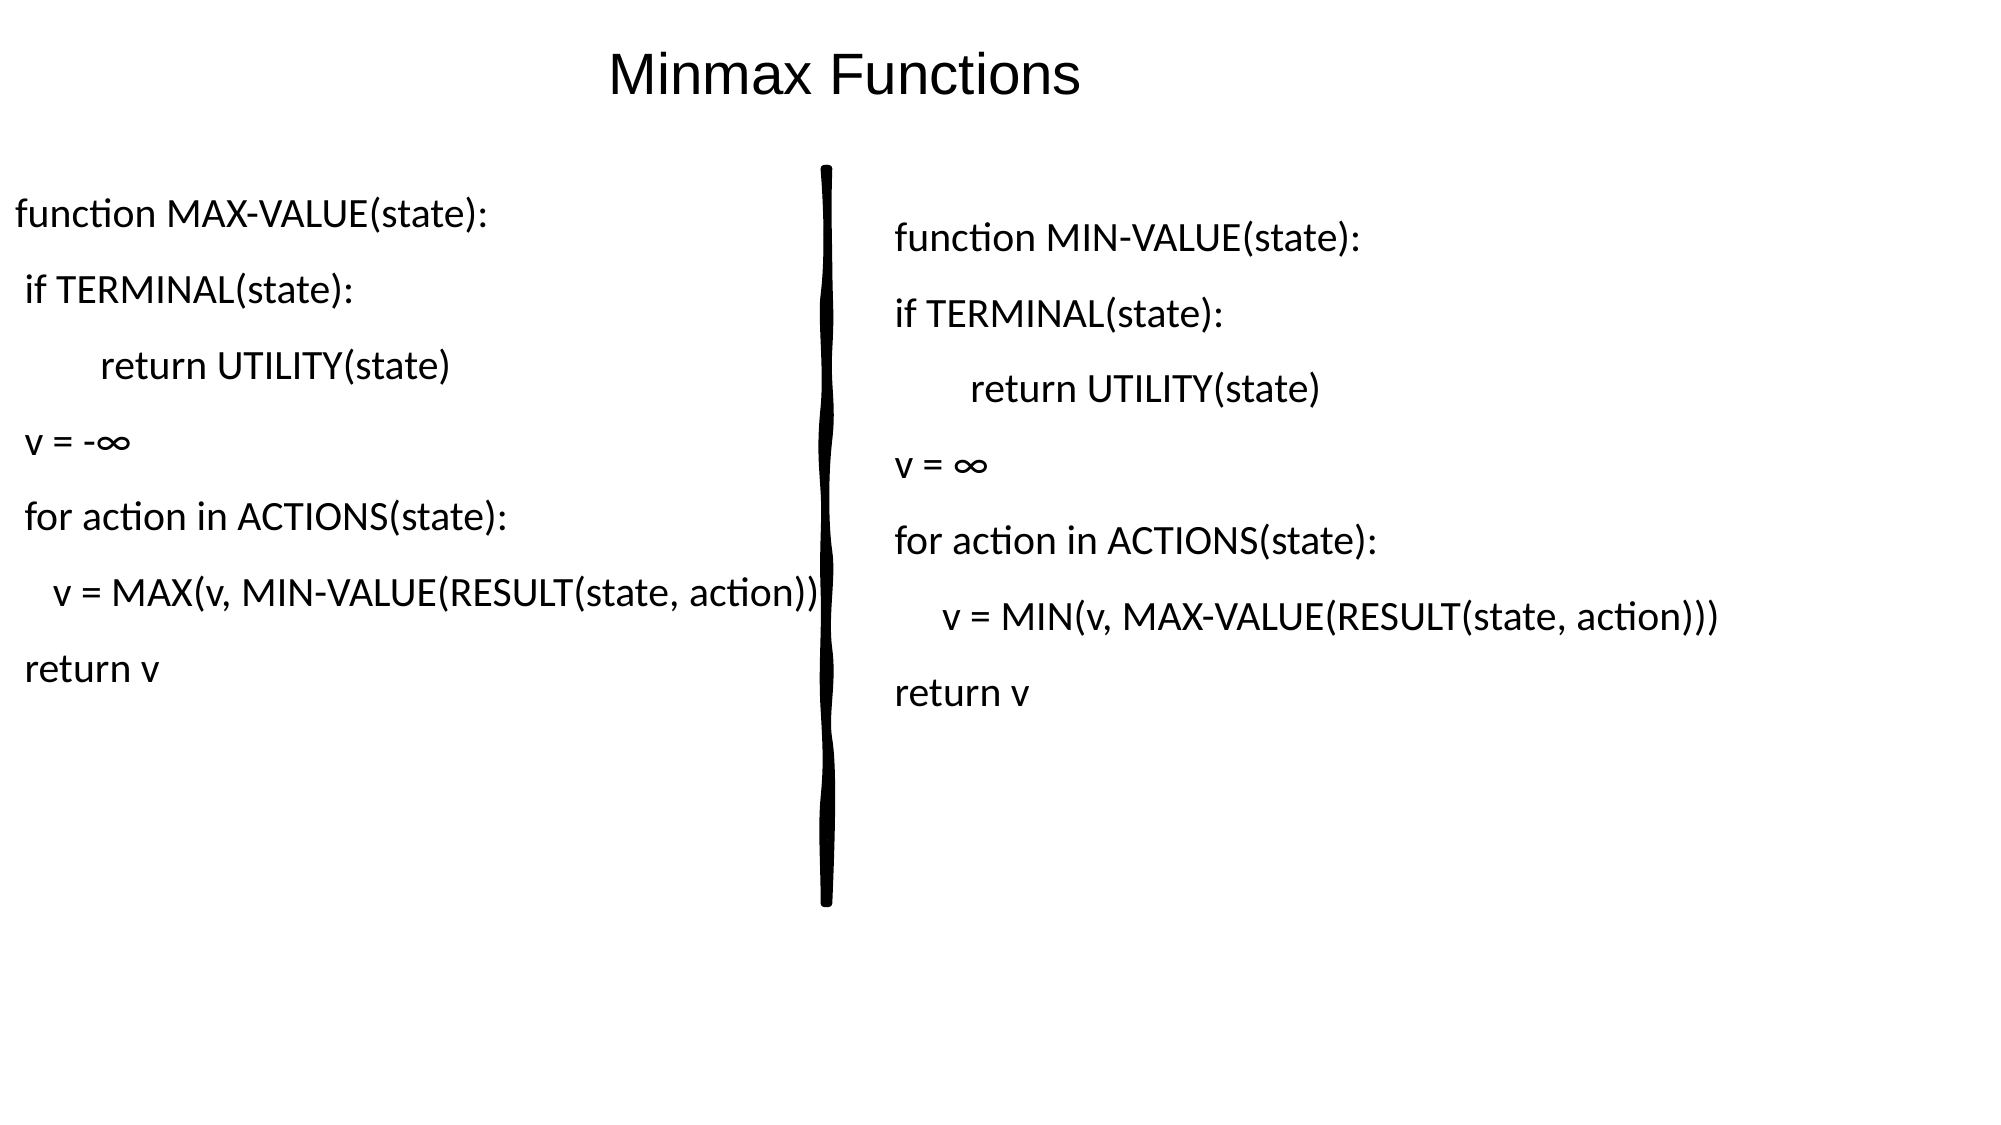

# Minmax Functions
 function MIN-VALUE(state):
 if TERMINAL(state):
         return UTILITY(state)
 v = ∞
 for action in ACTIONS(state):
      v = MIN(v, MAX-VALUE(RESULT(state, action)))
 return v

function MAX-VALUE(state):
 if TERMINAL(state):
         return UTILITY(state)
 v = -∞
 for action in ACTIONS(state):
    v = MAX(v, MIN-VALUE(RESULT(state, action)))
 return v